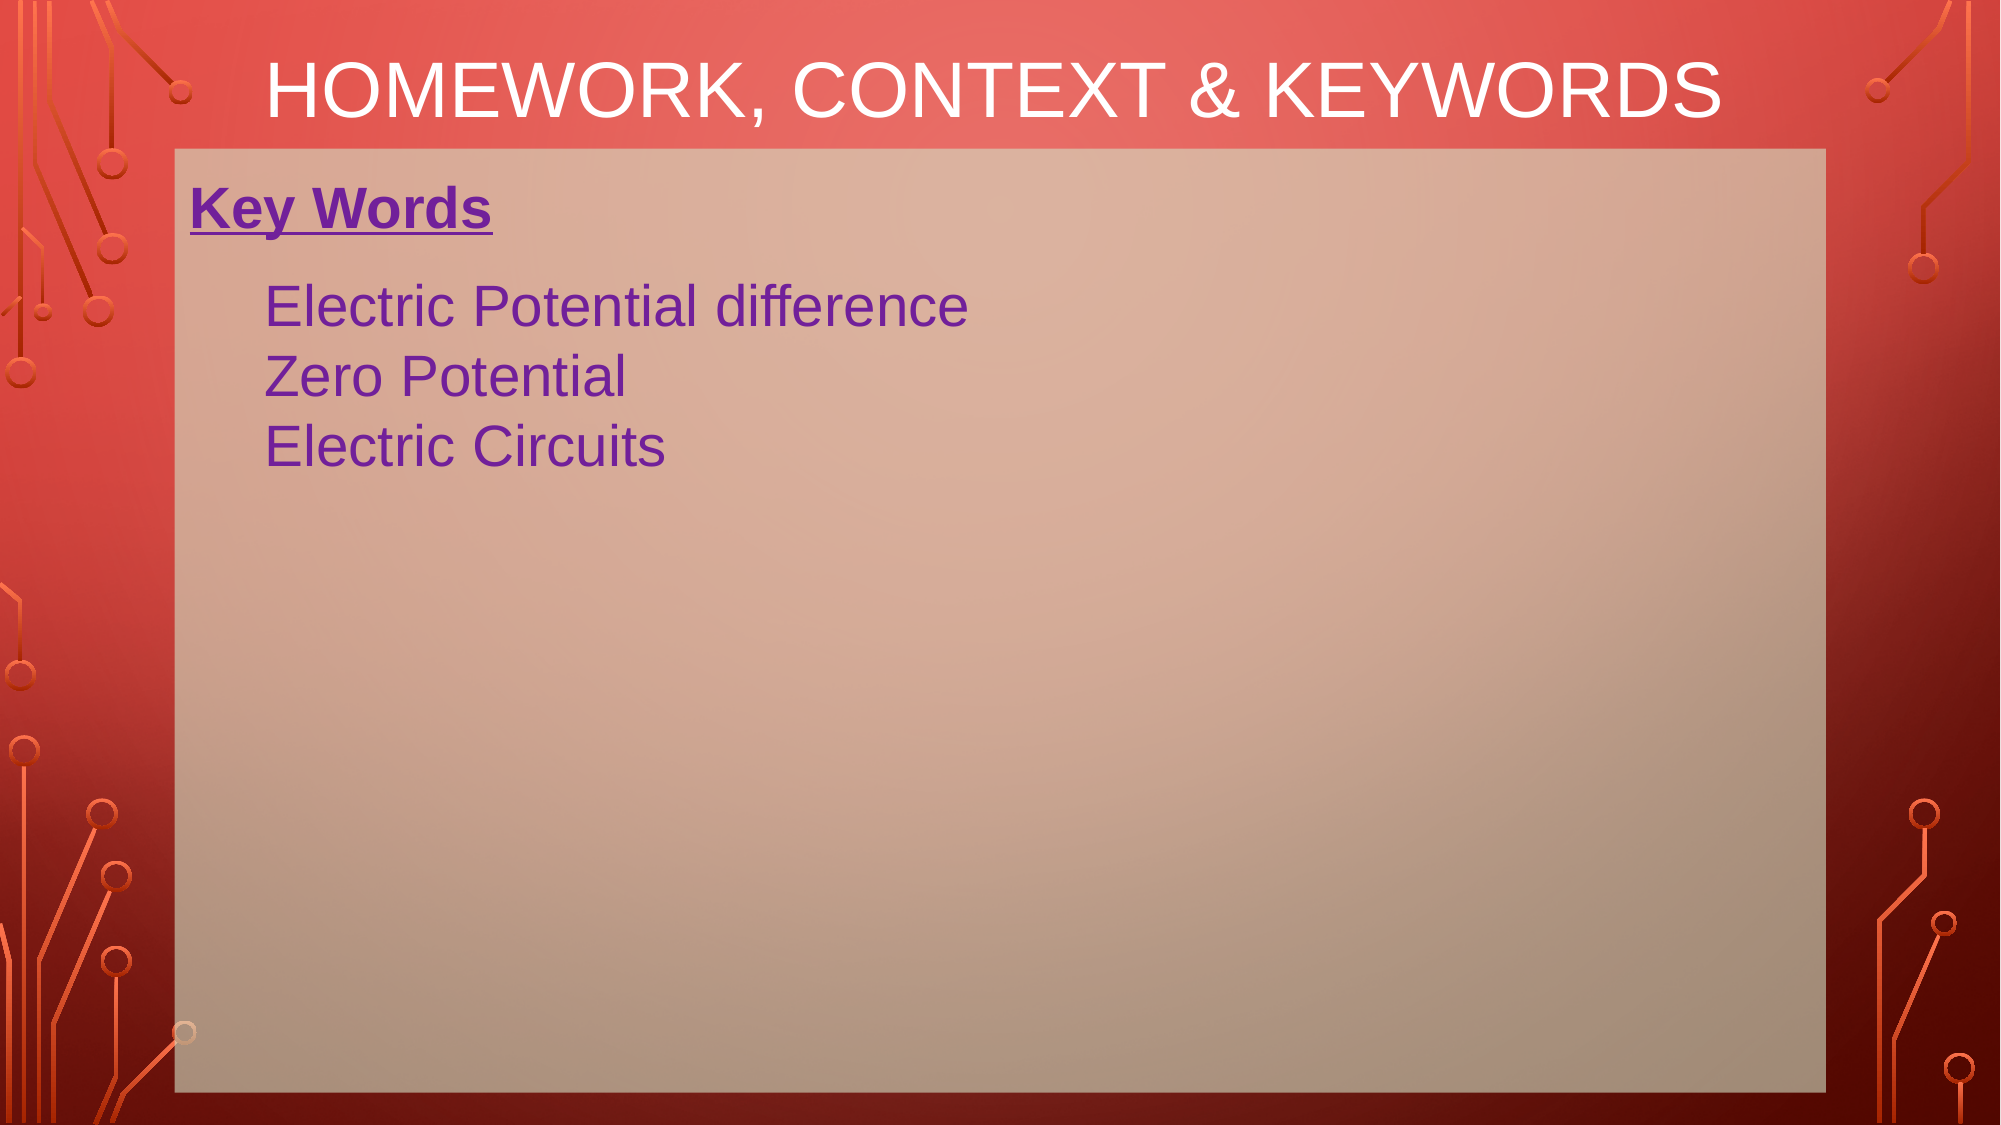

# Homework, Context & Keywords
Key Words

Electric Potential difference
Zero Potential
Electric Circuits